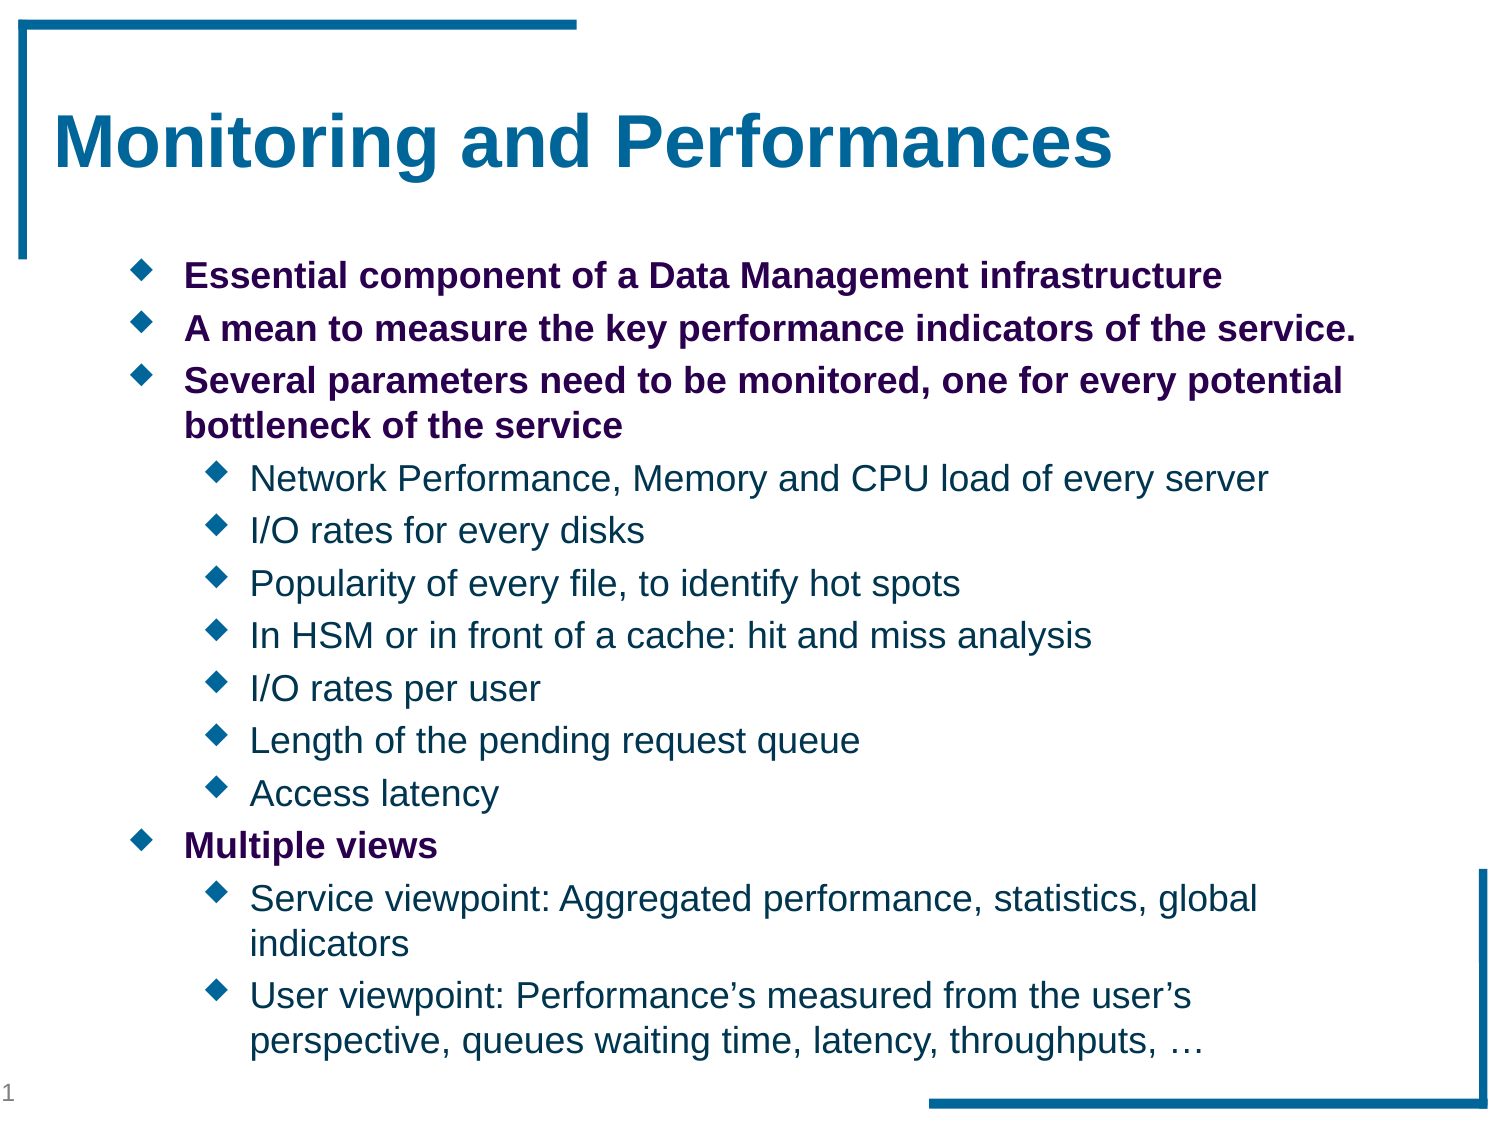

# Monitoring and Performances
Essential component of a Data Management infrastructure
A mean to measure the key performance indicators of the service.
Several parameters need to be monitored, one for every potential bottleneck of the service
Network Performance, Memory and CPU load of every server
I/O rates for every disks
Popularity of every file, to identify hot spots
In HSM or in front of a cache: hit and miss analysis
I/O rates per user
Length of the pending request queue
Access latency
Multiple views
Service viewpoint: Aggregated performance, statistics, global indicators
User viewpoint: Performance’s measured from the user’s perspective, queues waiting time, latency, throughputs, …